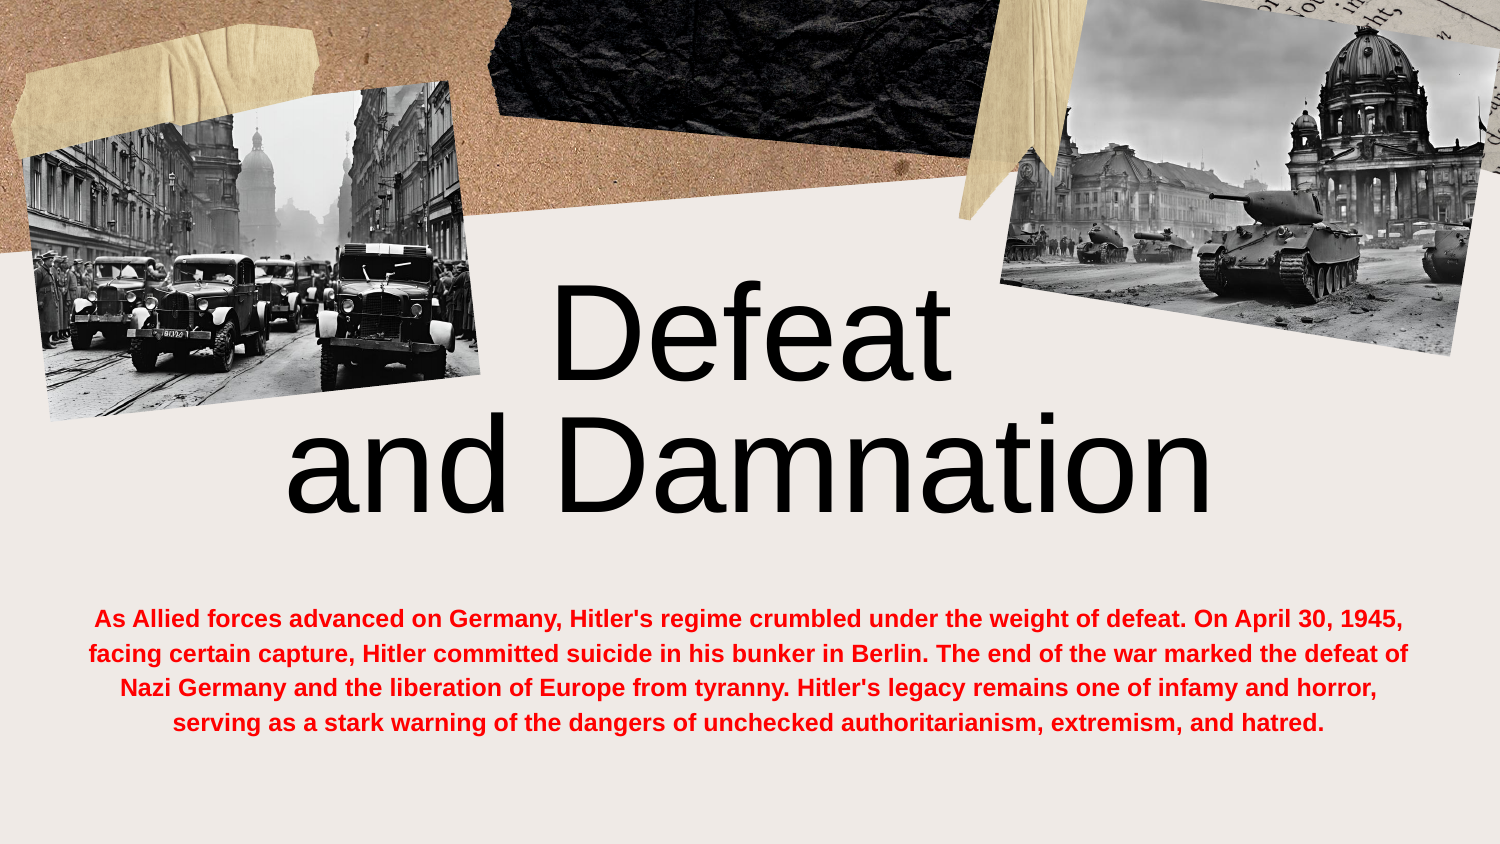

Defeat
and Damnation
As Allied forces advanced on Germany, Hitler's regime crumbled under the weight of defeat. On April 30, 1945, facing certain capture, Hitler committed suicide in his bunker in Berlin. The end of the war marked the defeat of Nazi Germany and the liberation of Europe from tyranny. Hitler's legacy remains one of infamy and horror, serving as a stark warning of the dangers of unchecked authoritarianism, extremism, and hatred.